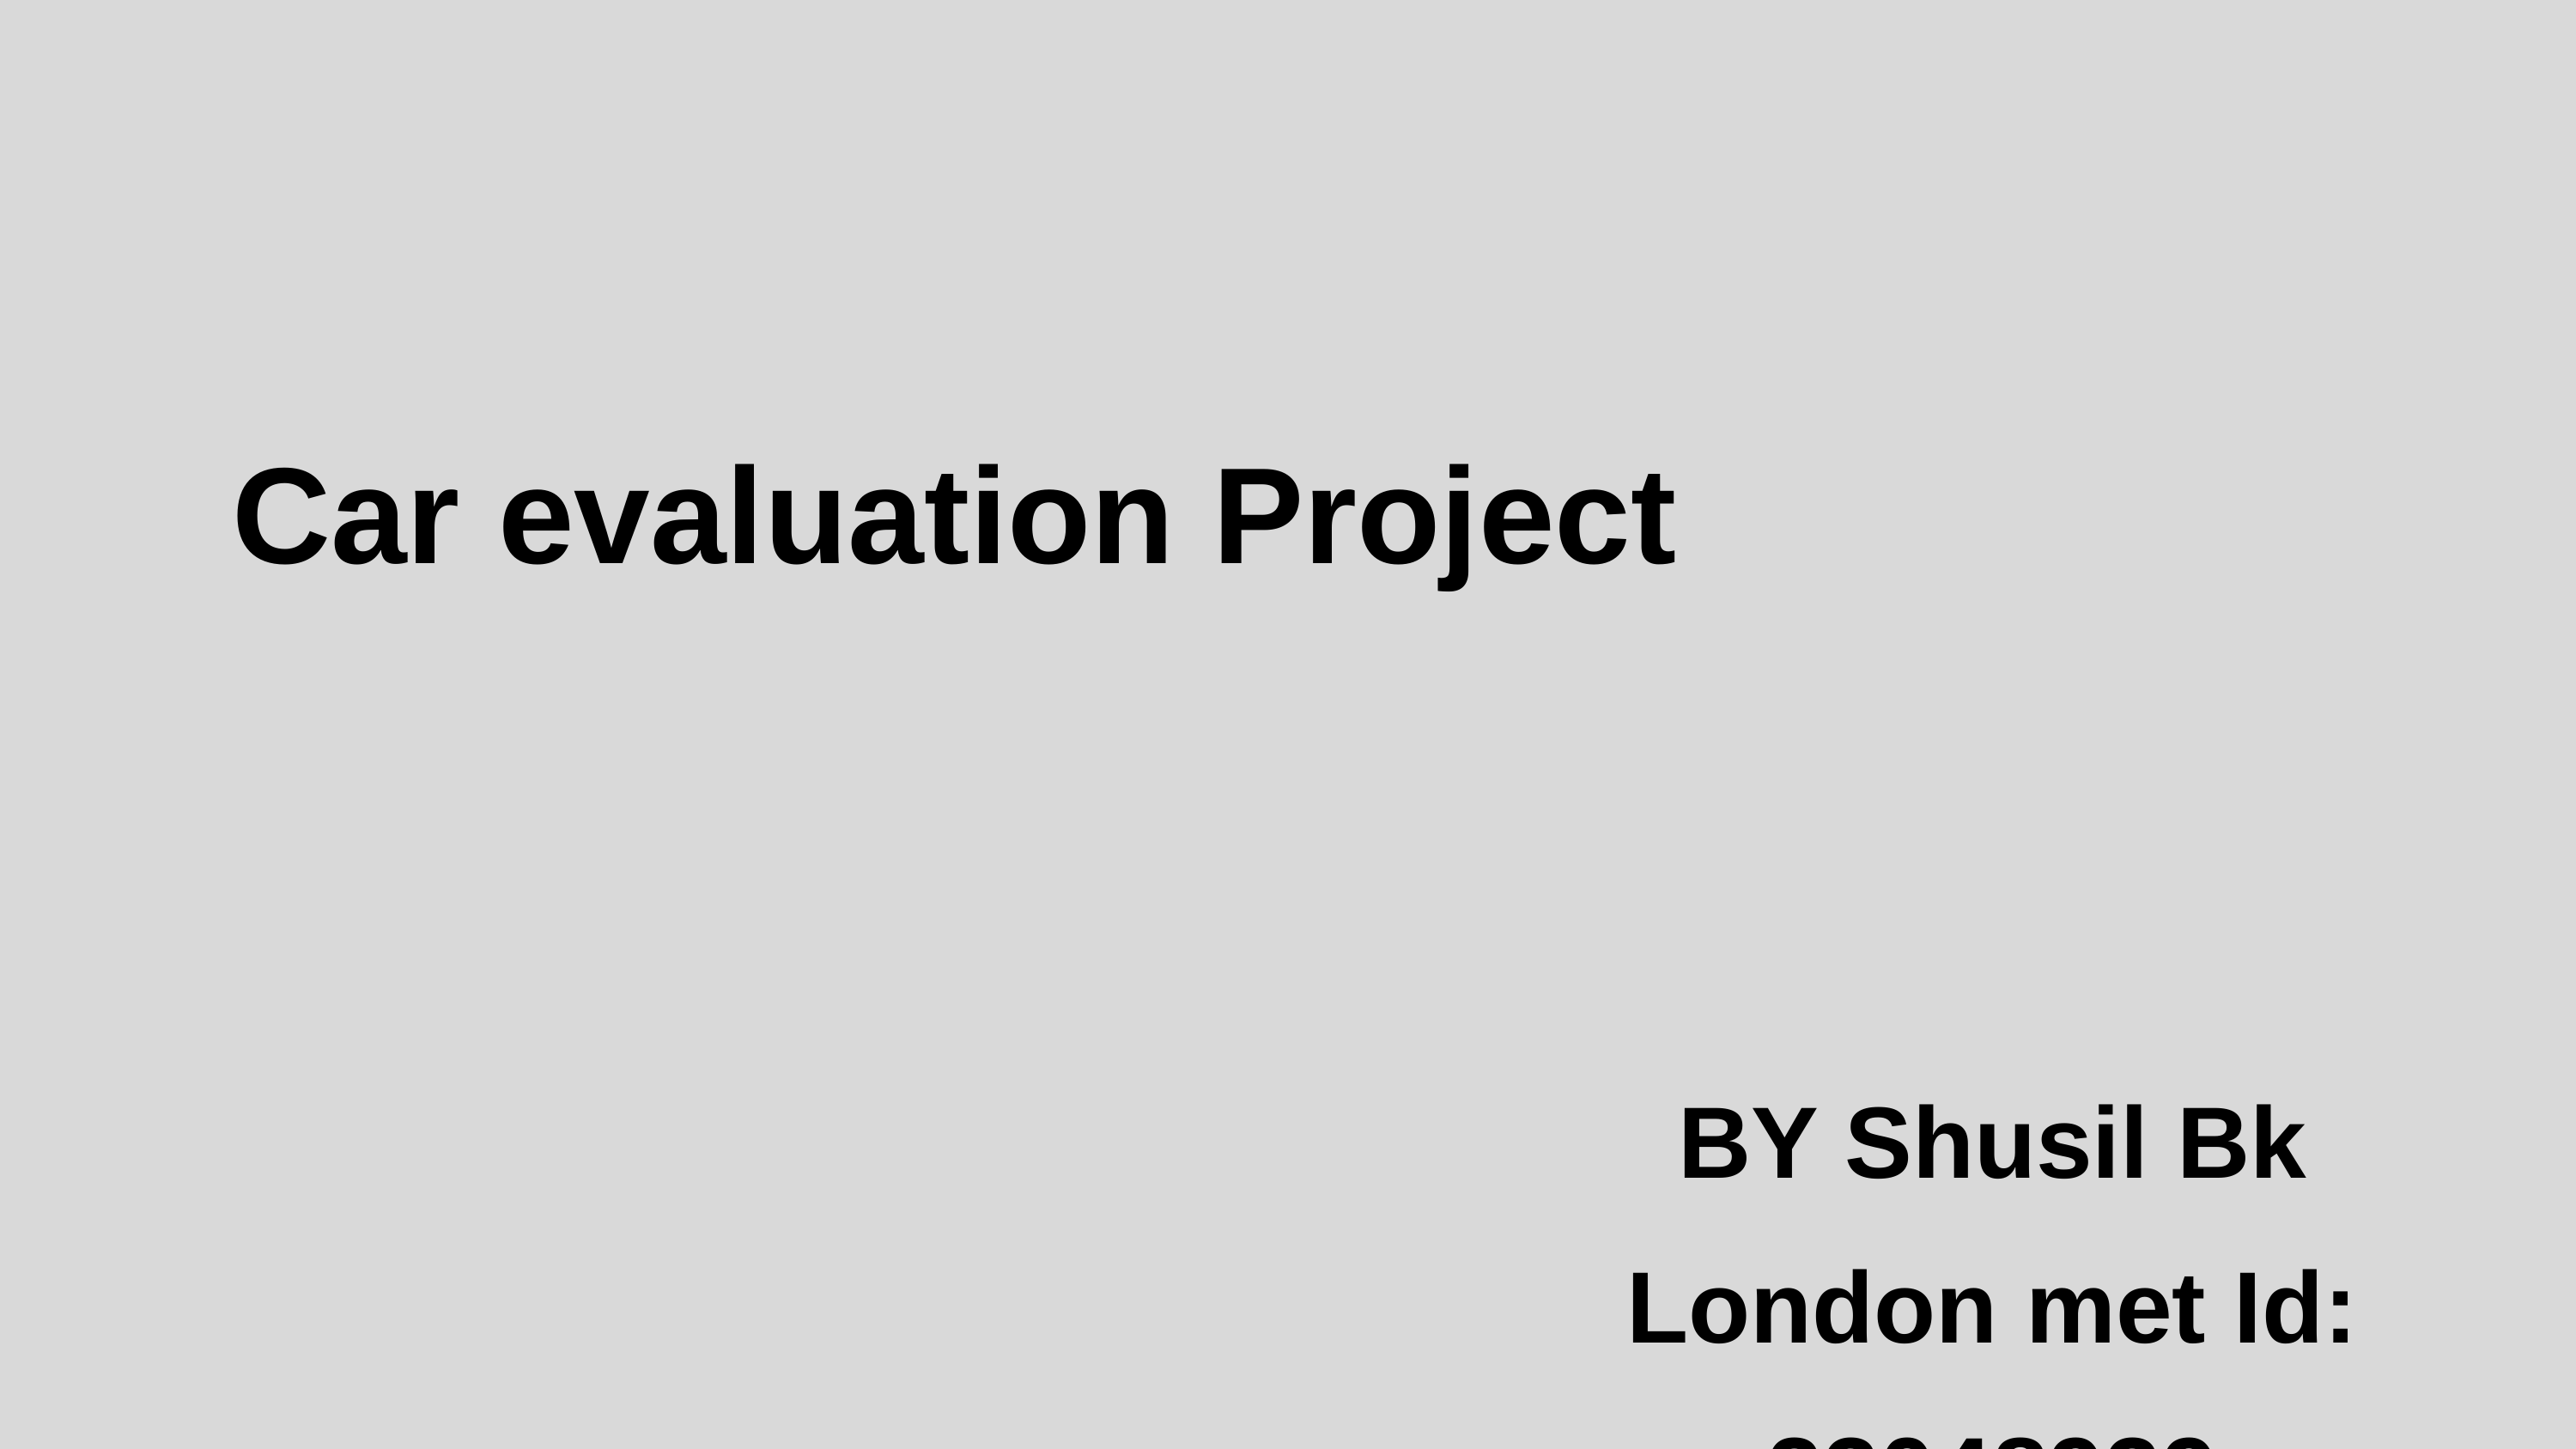

Car evaluation Project
BY Shusil Bk
London met Id: 23048939